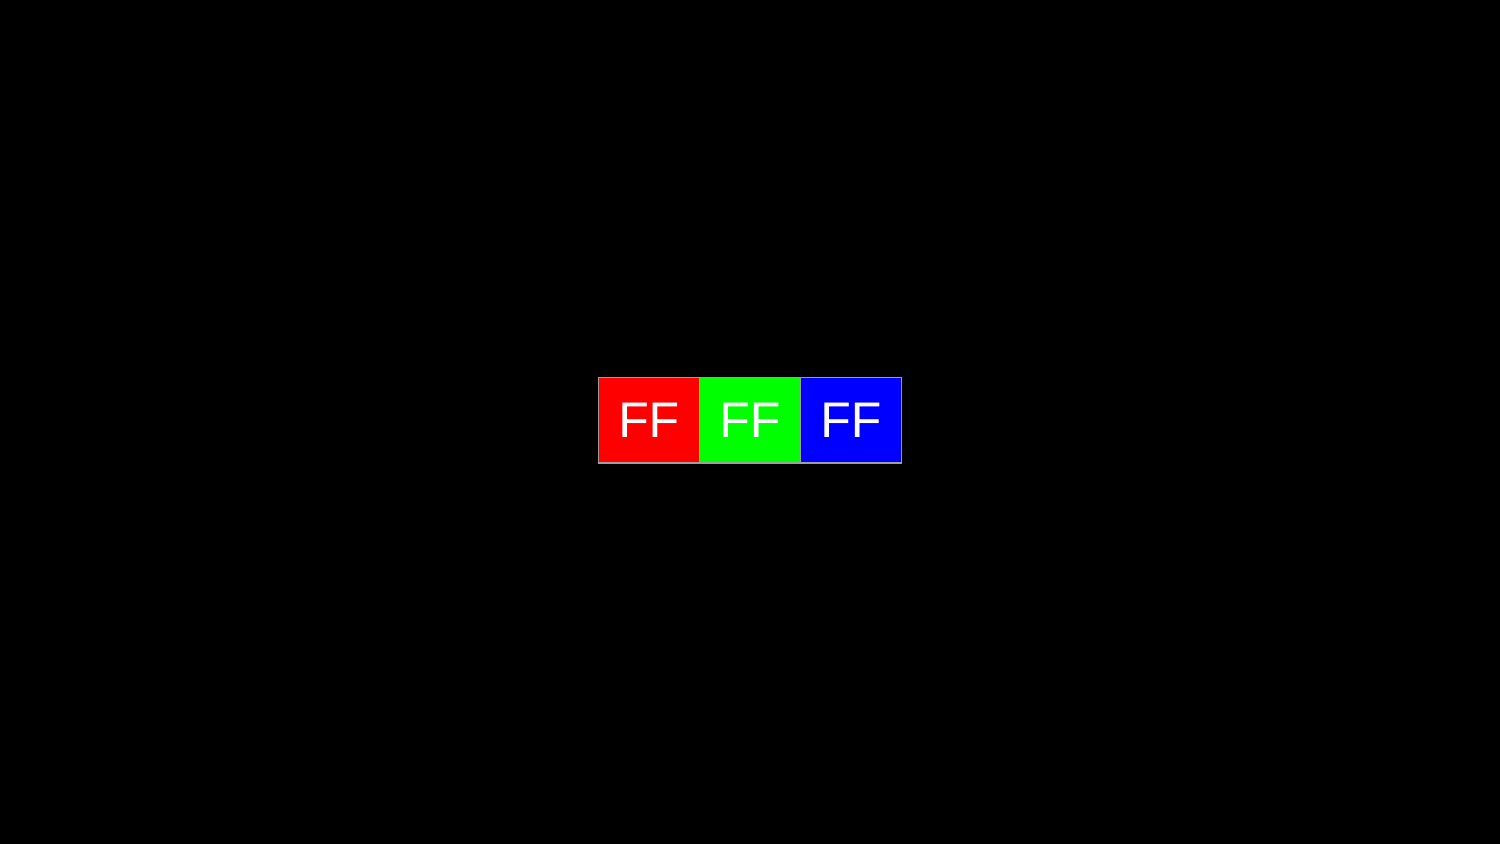

| FF | FF | FF |
| --- | --- | --- |